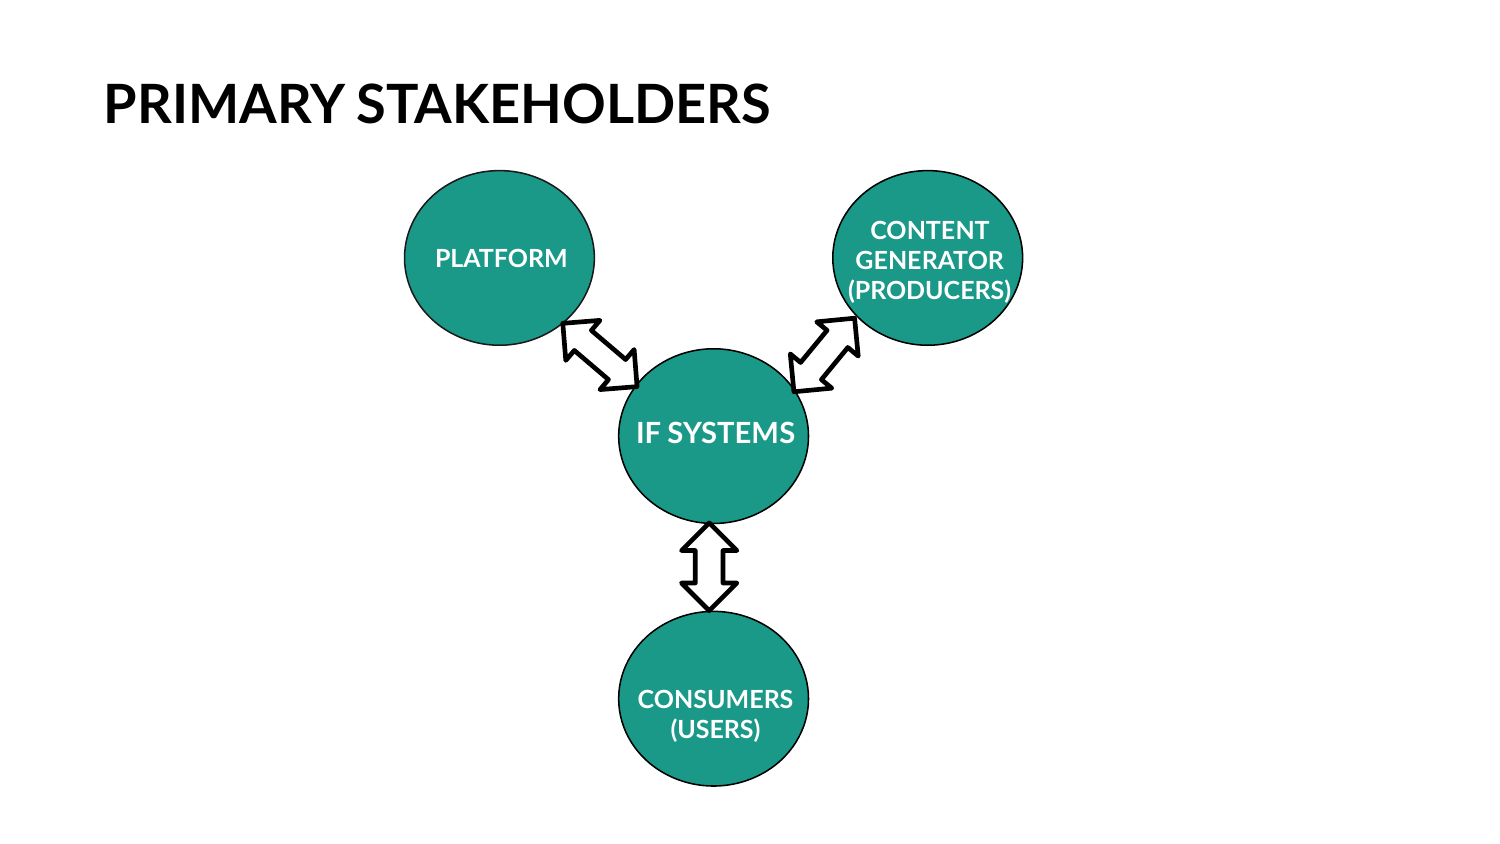

PRIMARY STAKEHOLDERS

CONTENT GENERATOR
(PRODUCERS)
PLATFORM

IF SYSTEMS

CONSUMERS
(USERS)